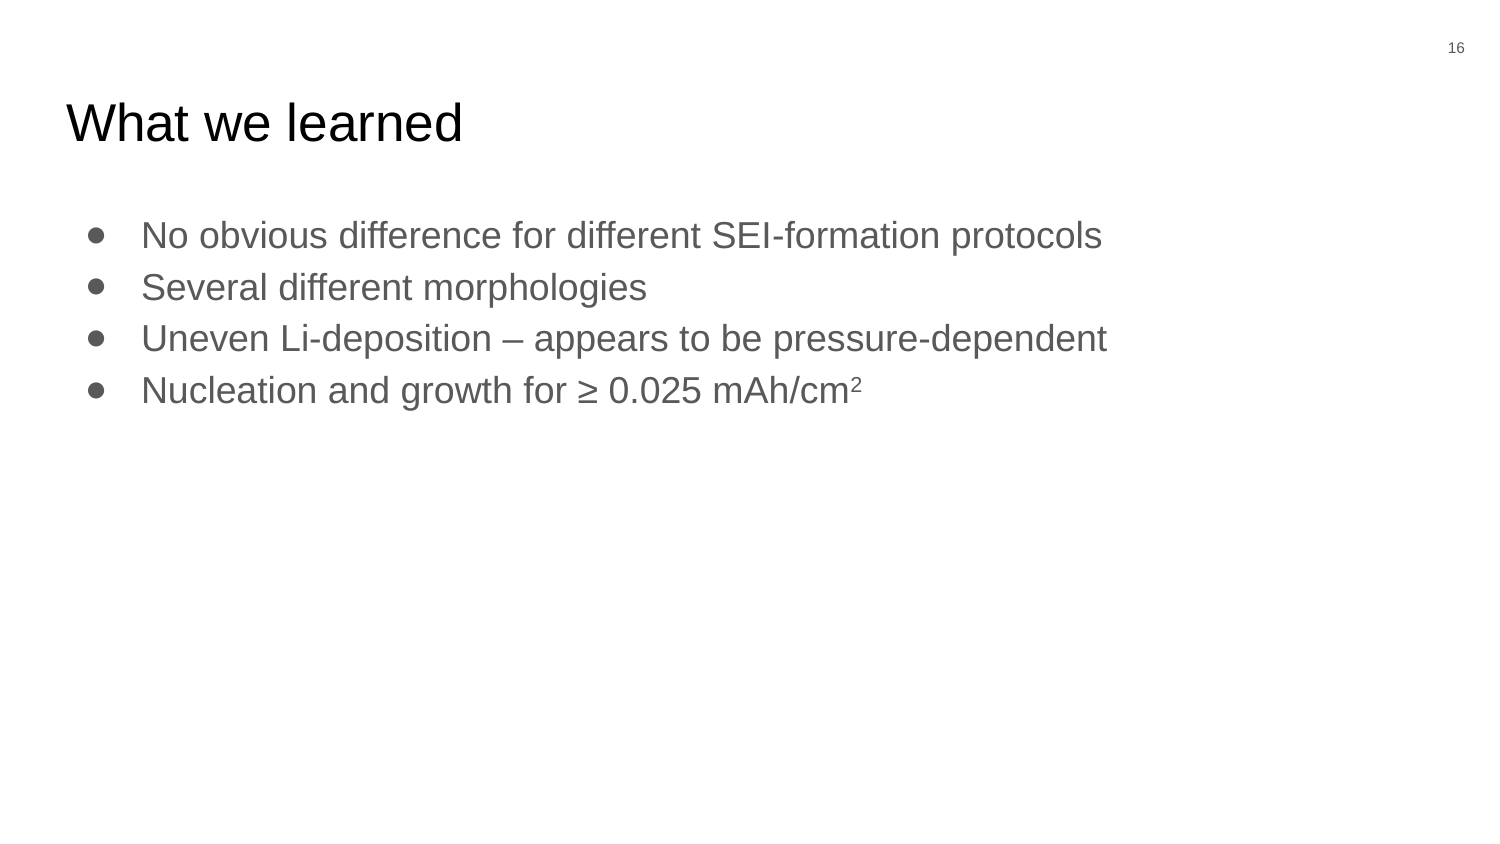

16
# What we learned
No obvious difference for different SEI-formation protocols
Several different morphologies
Uneven Li-deposition – appears to be pressure-dependent
Nucleation and growth for ≥ 0.025 mAh/cm2